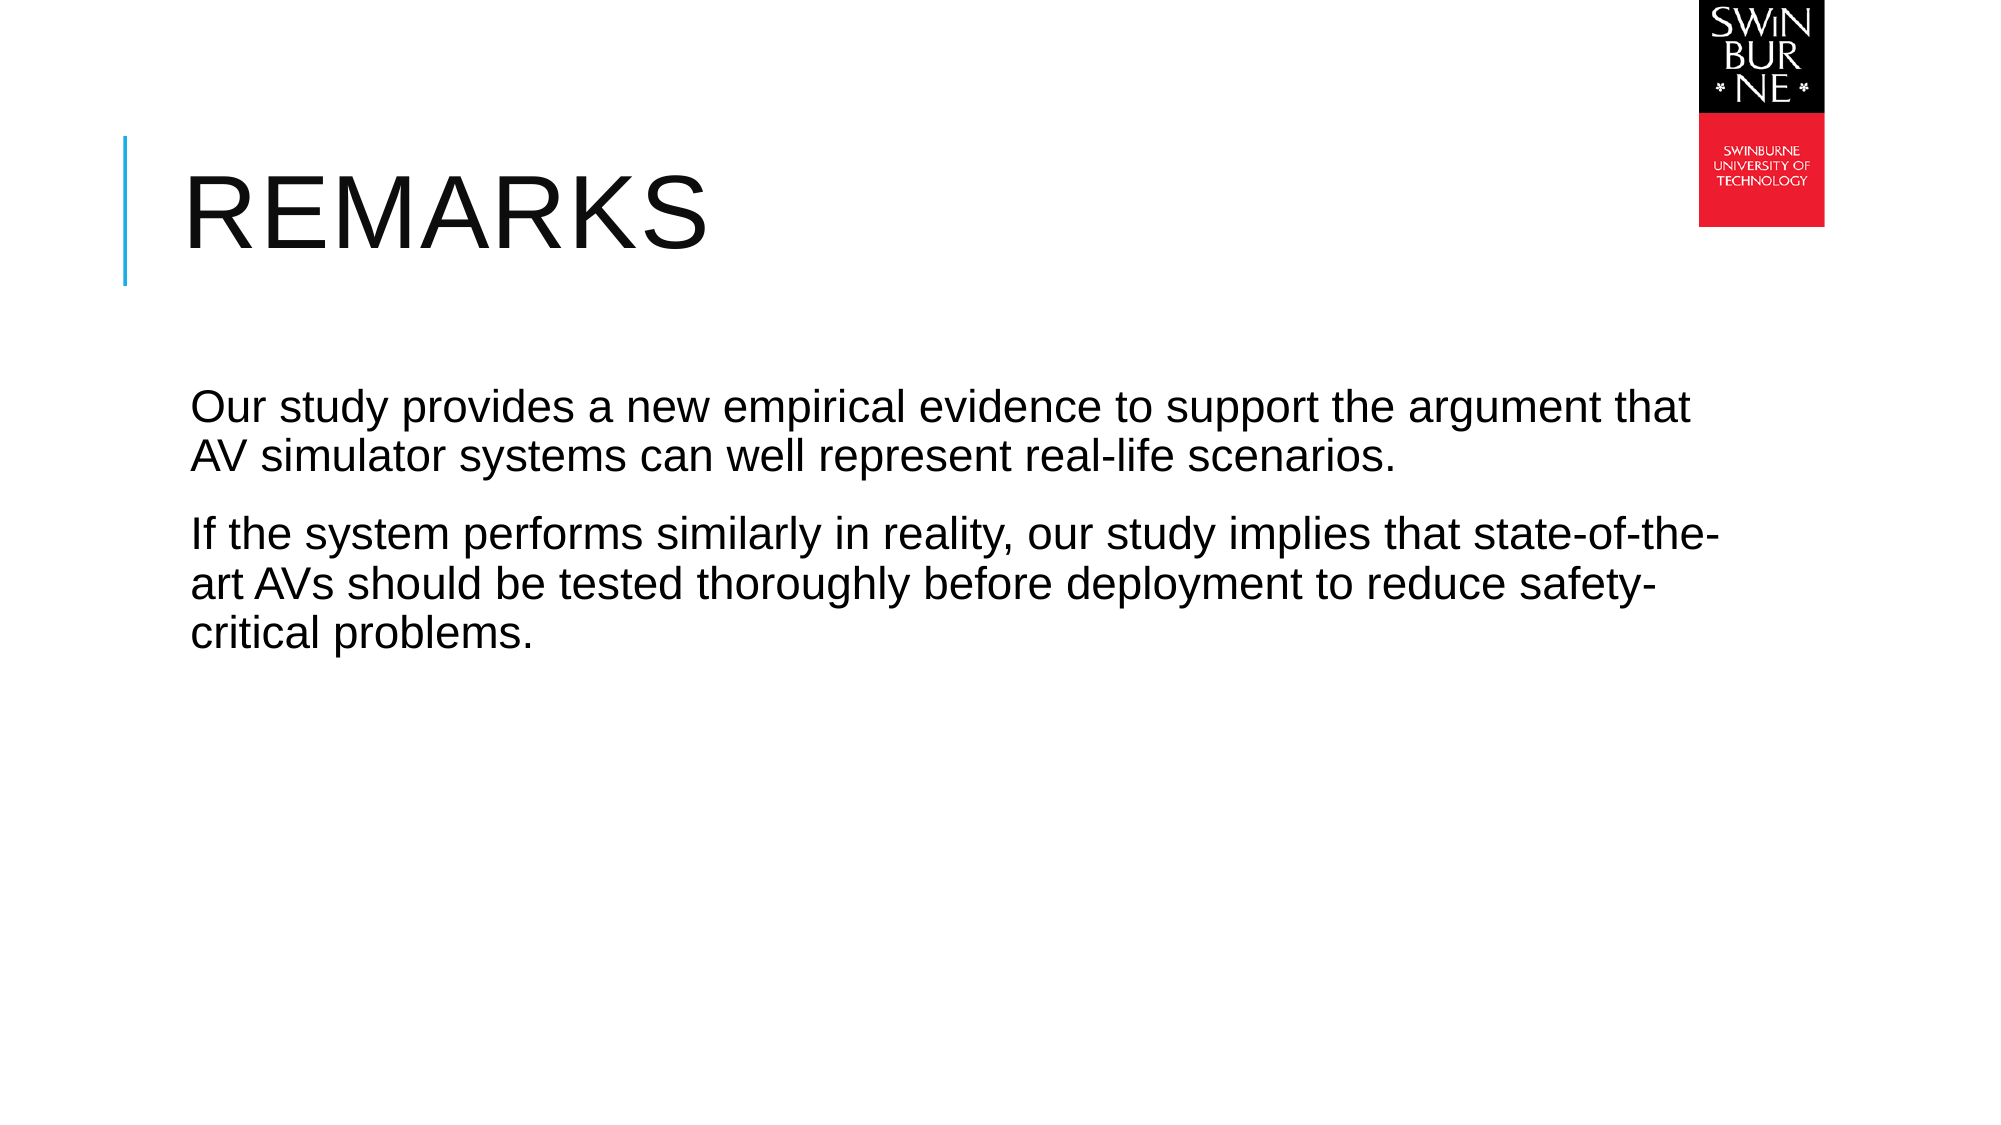

# Remarks
Our study provides a new empirical evidence to support the argument that AV simulator systems can well represent real-life scenarios.
If the system performs similarly in reality, our study implies that state-of-the-art AVs should be tested thoroughly before deployment to reduce safety-critical problems.